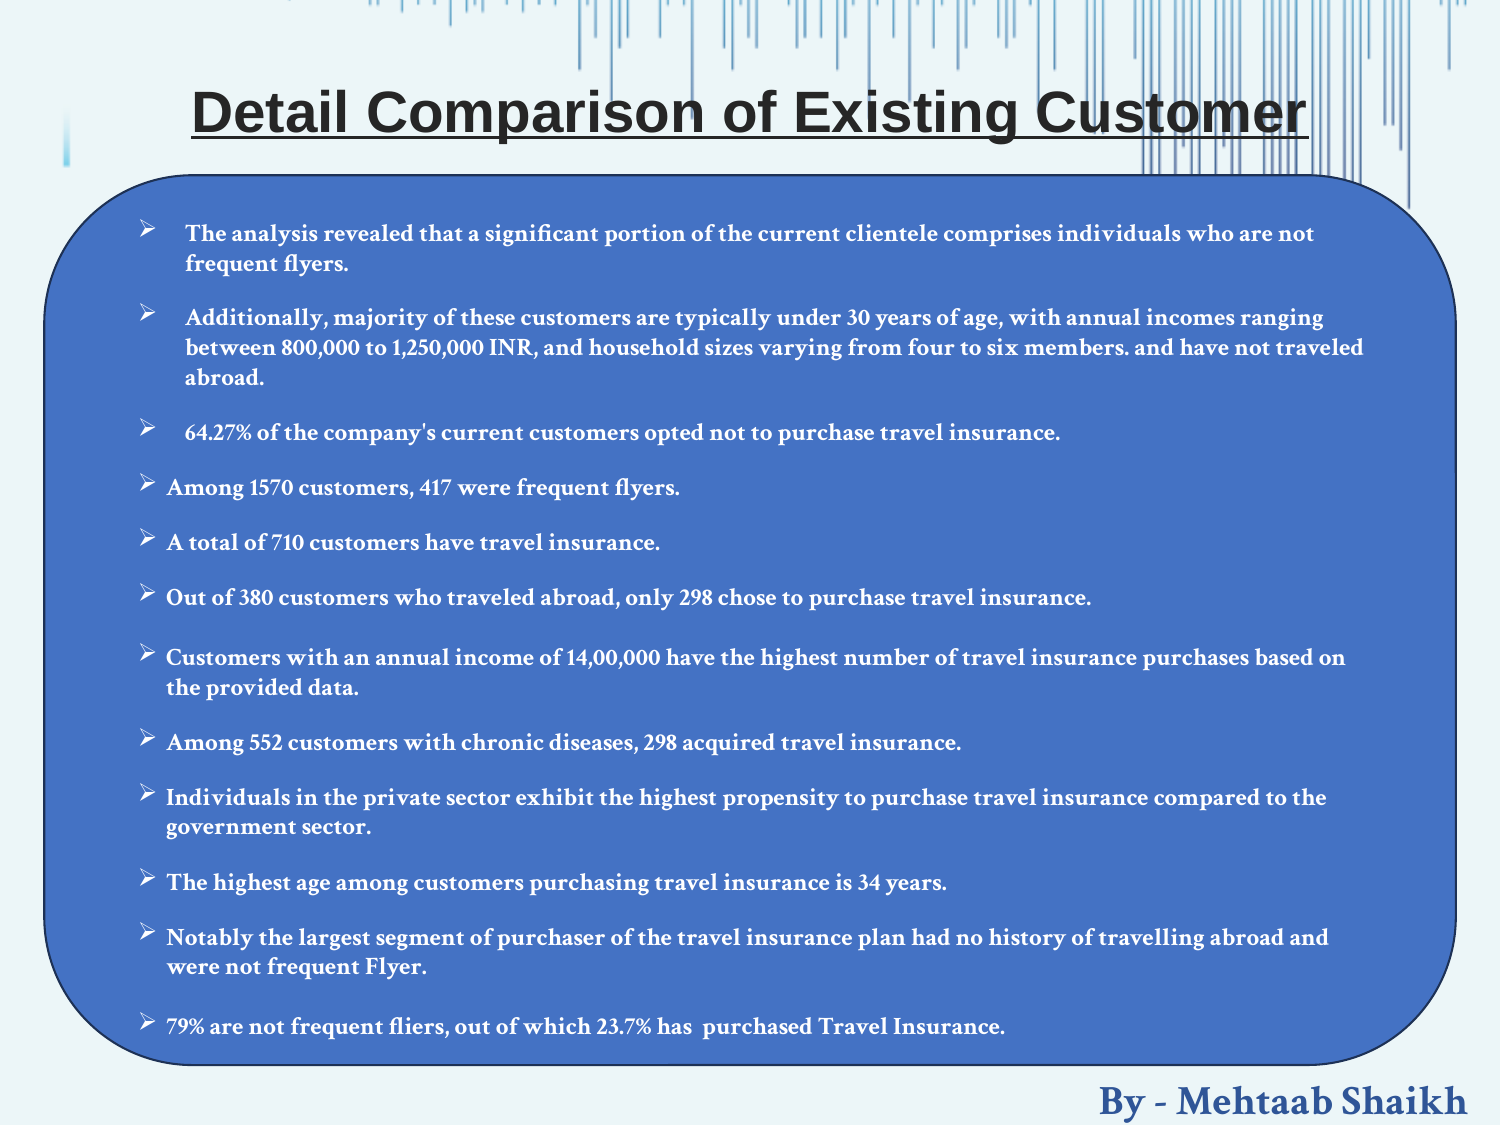

# Detail Comparison of Existing Customer

The analysis revealed that a significant portion of the current clientele comprises individuals who are not frequent flyers.

Additionally, majority of these customers are typically under 30 years of age, with annual incomes ranging between 800,000 to 1,250,000 INR, and household sizes varying from four to six members. and have not traveled abroad.

64.27% of the company's current customers opted not to purchase travel insurance.

Among 1570 customers, 417 were frequent flyers.

A total of 710 customers have travel insurance.

Out of 380 customers who traveled abroad, only 298 chose to purchase travel insurance.

Customers with an annual income of 14,00,000 have the highest number of travel insurance purchases based on the provided data.

Among 552 customers with chronic diseases, 298 acquired travel insurance.

Individuals in the private sector exhibit the highest propensity to purchase travel insurance compared to the government sector.

The highest age among customers purchasing travel insurance is 34 years.

Notably the largest segment of purchaser of the travel insurance plan had no history of travelling abroad and were not frequent Flyer.

79% are not frequent fliers, out of which 23.7% has  purchased Travel Insurance.
By - Mehtaab Shaikh